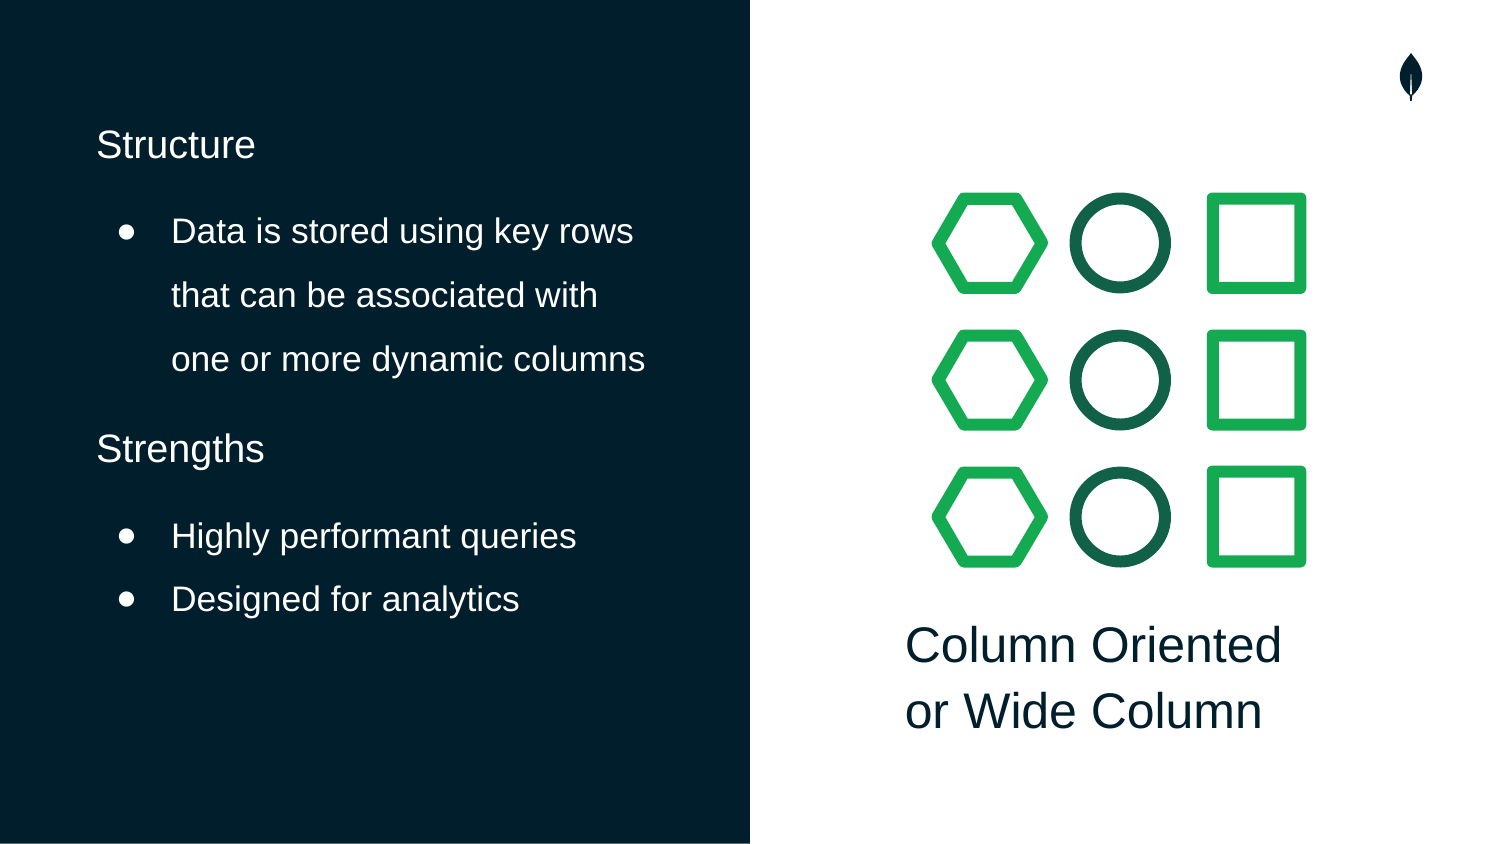

Structure
Data is stored using key rows that can be associated with one or more dynamic columns
Strengths
Highly performant queries
Designed for analytics

Column Oriented
or Wide Column